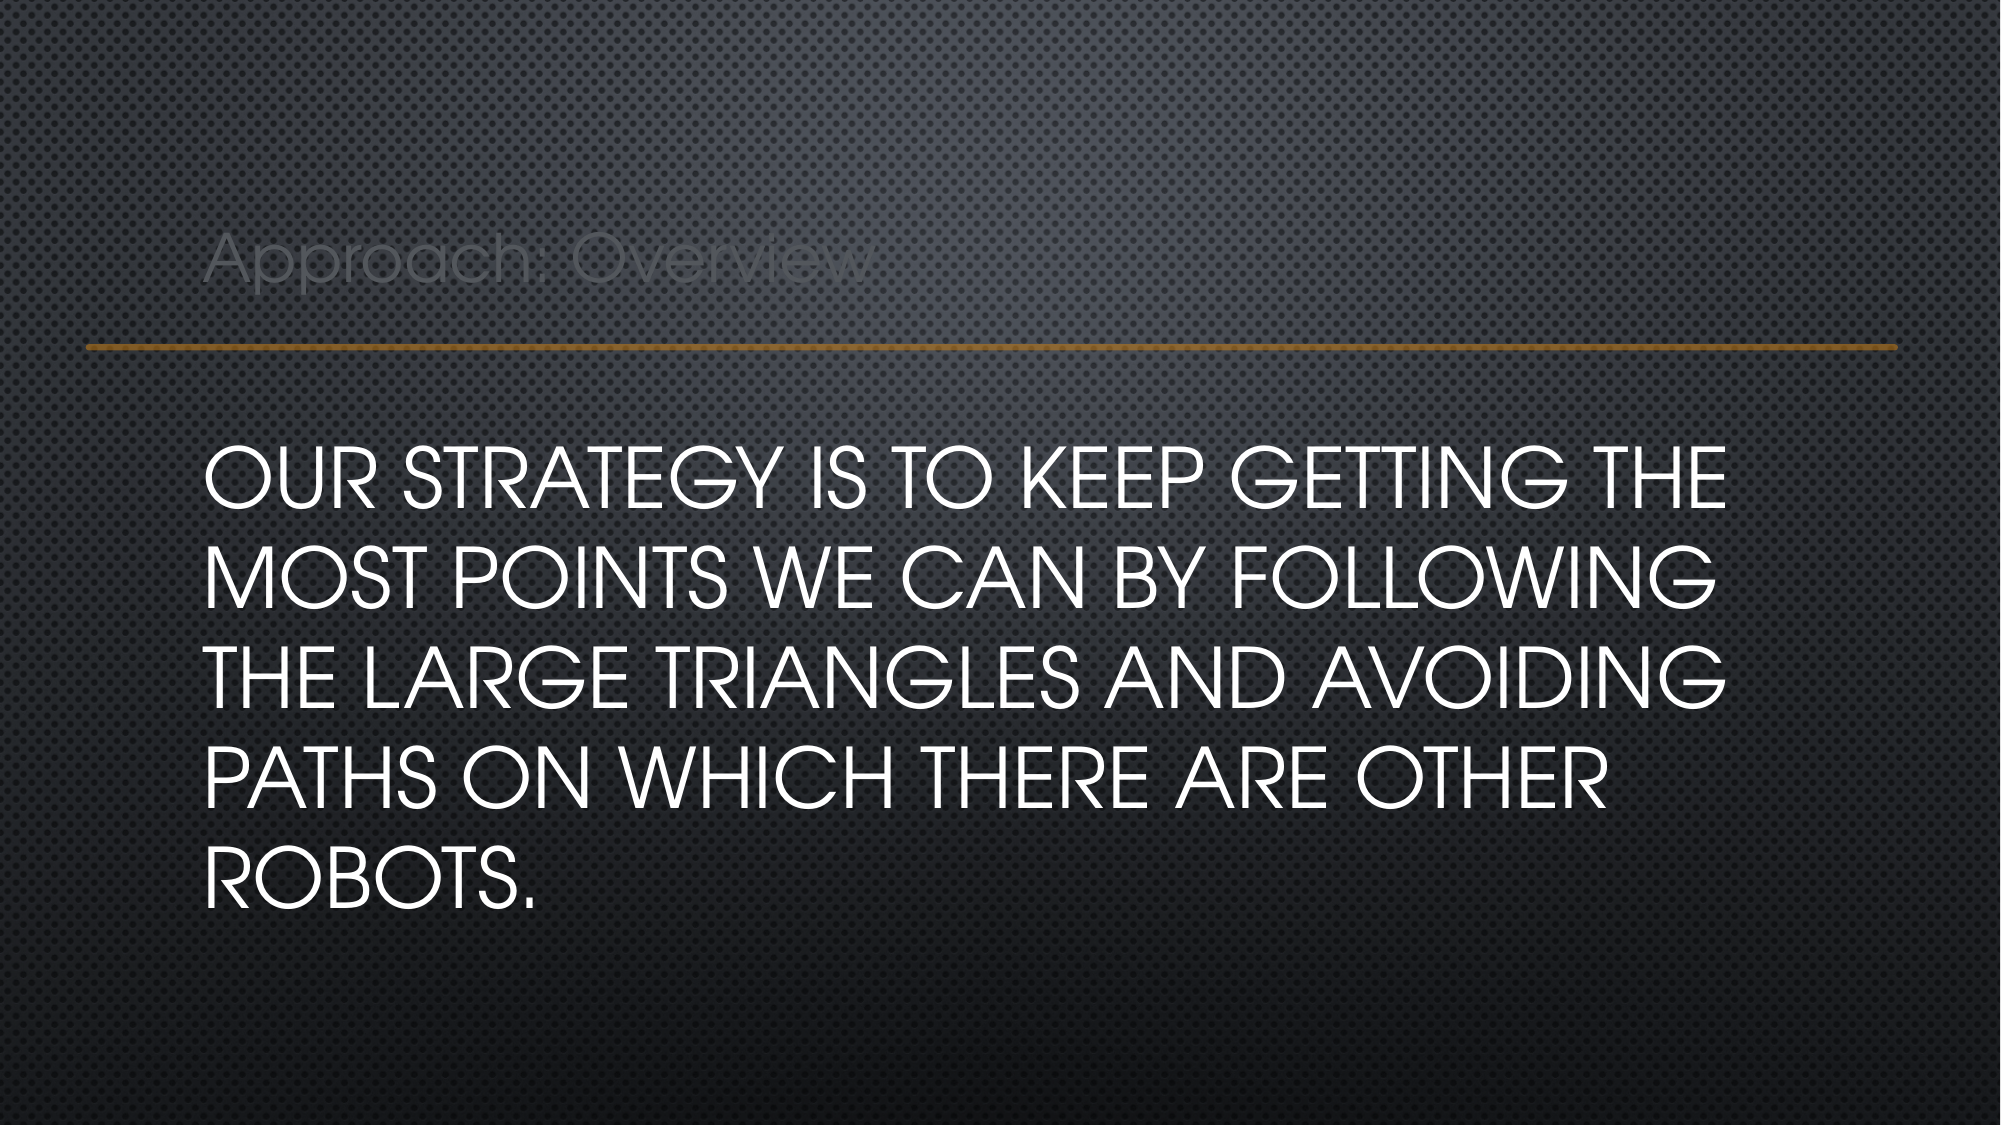

# Approach: Overview
Our strategy is to keep getting the most points we can by following the large triangles and avoiding paths on which there are other robots.